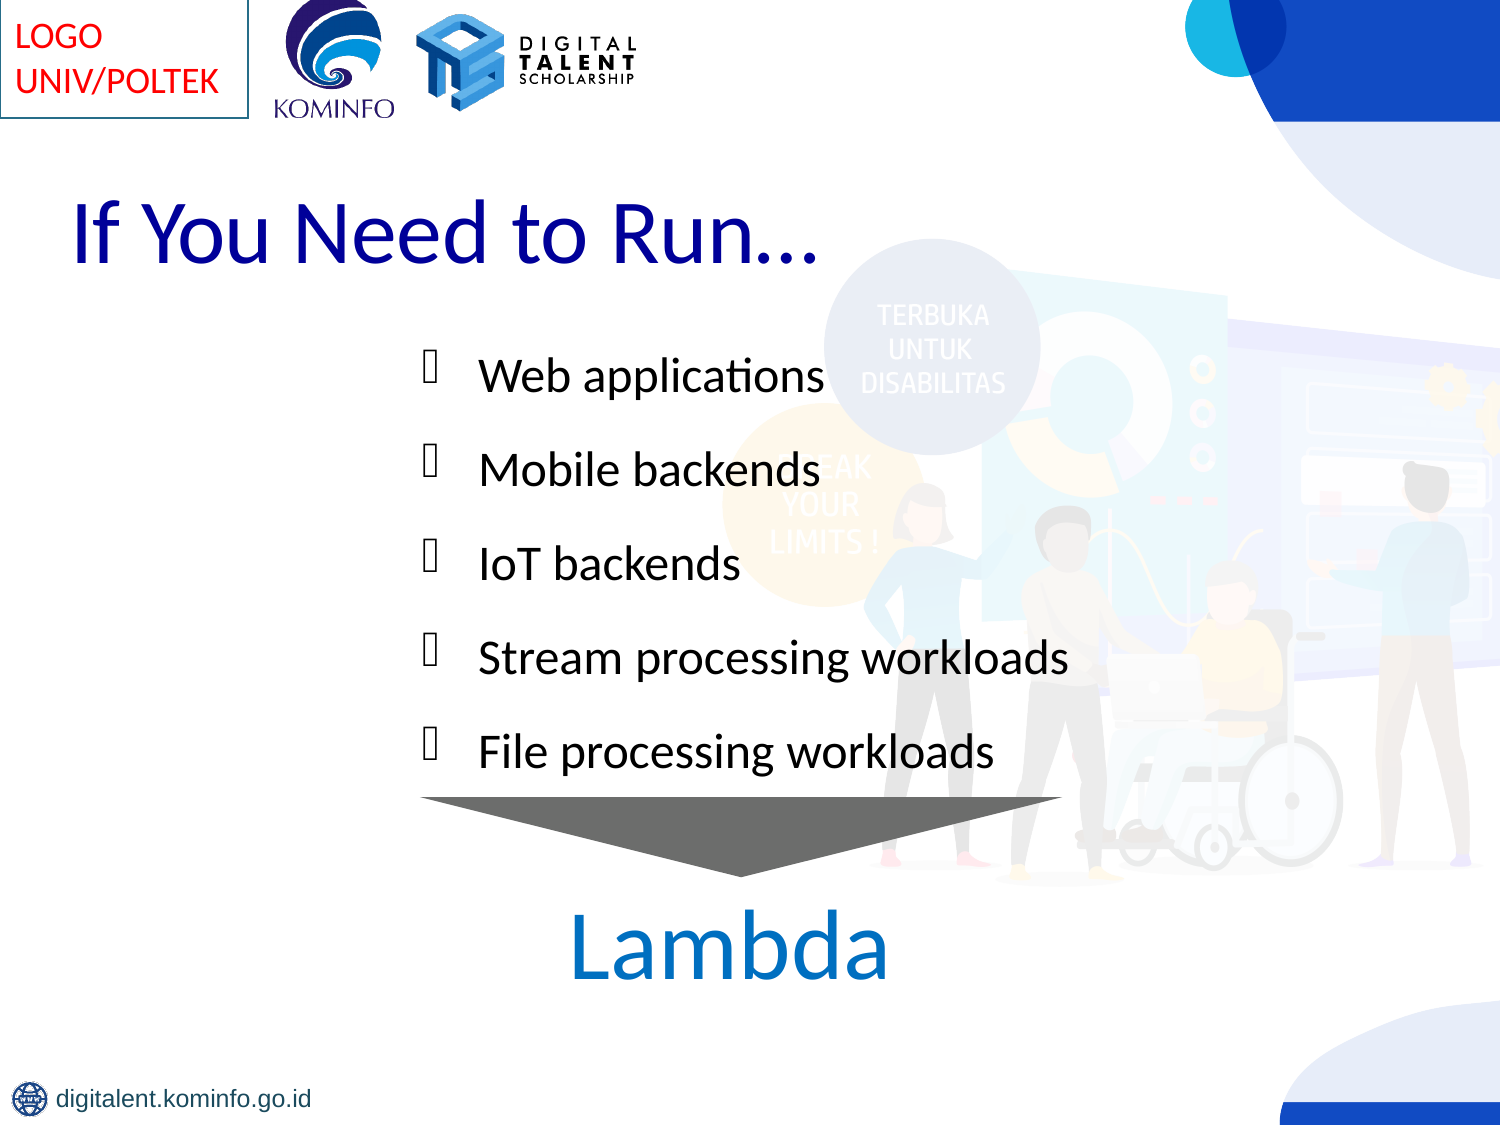

# If You Need to Run…
Web applications
Mobile backends
IoT backends
Stream processing workloads
File processing workloads

Lambda